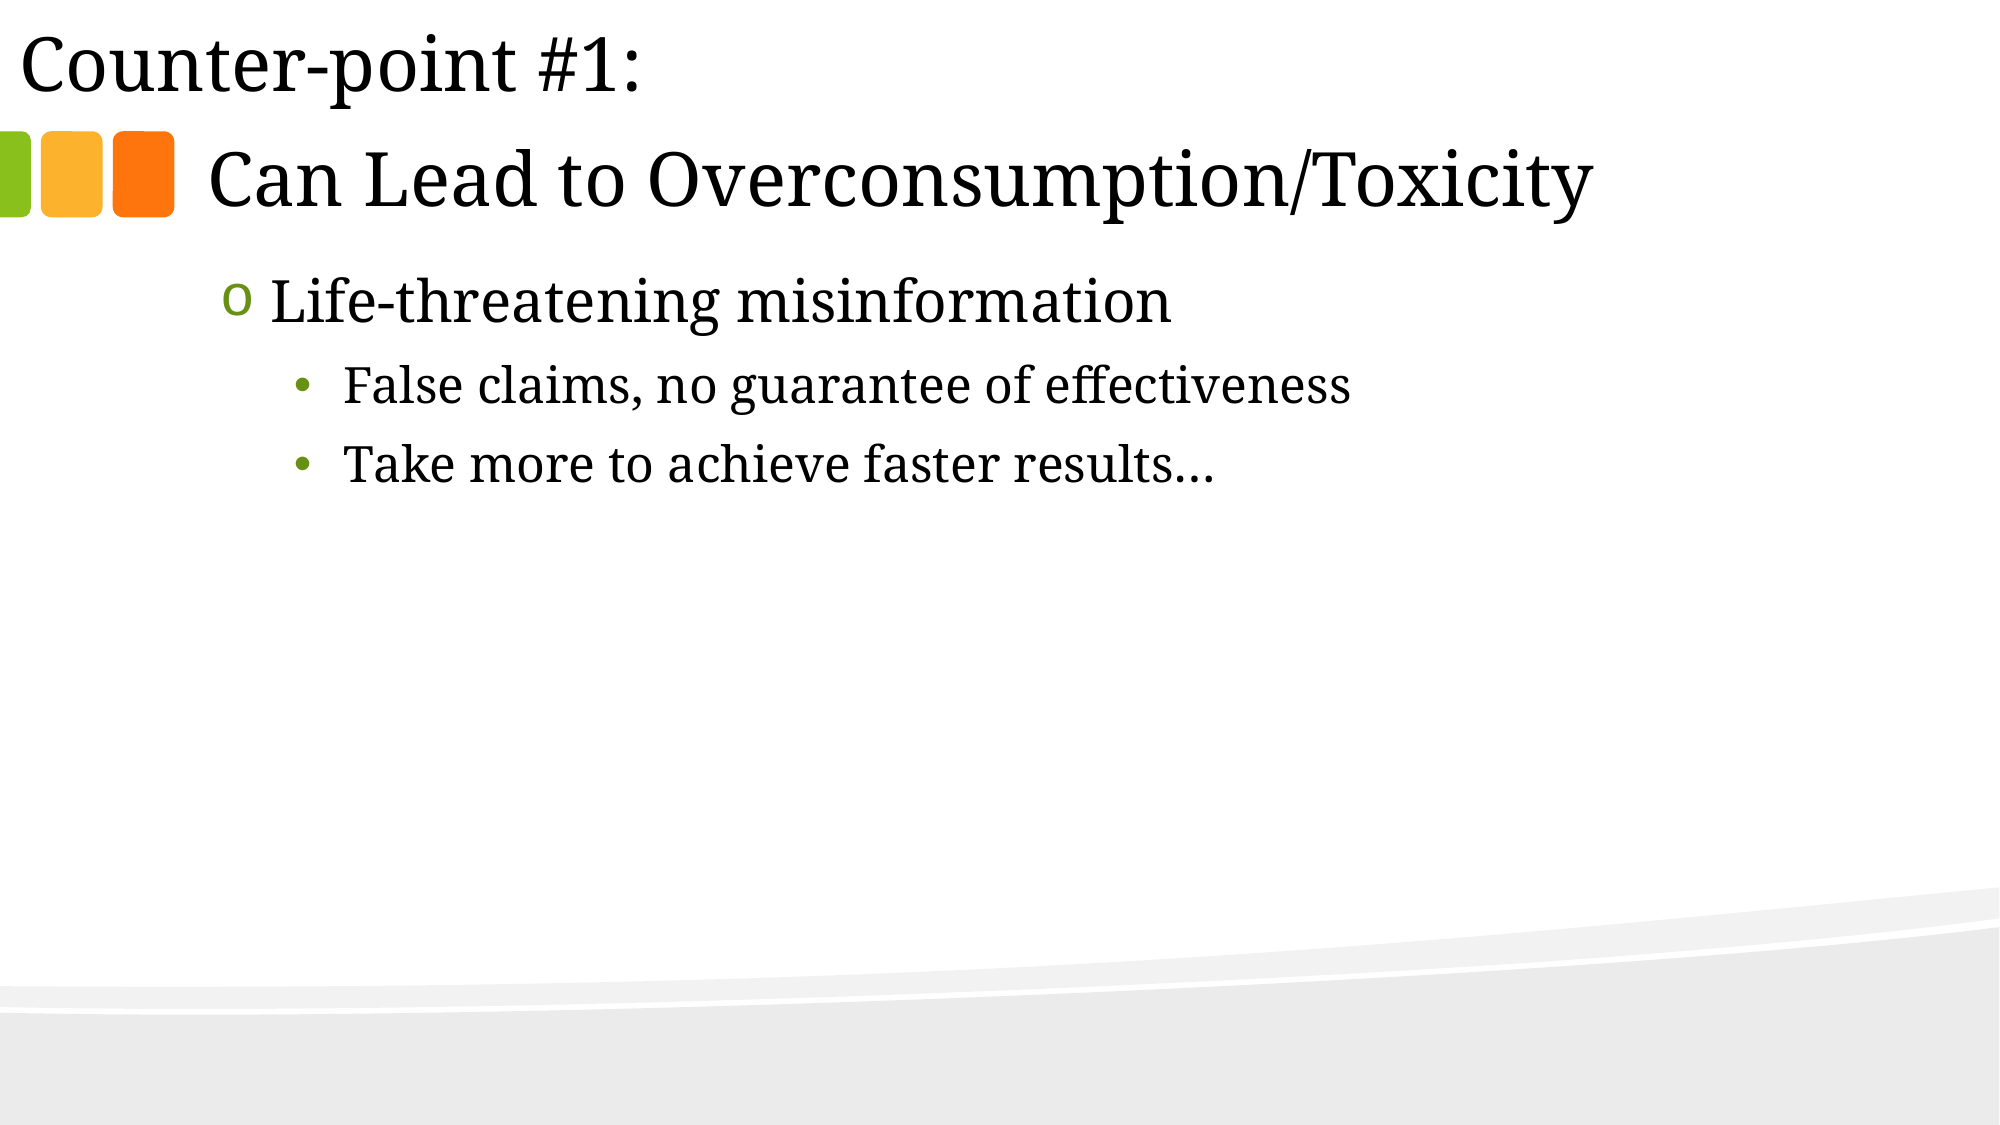

# Counter-point #1:
Can Lead to Overconsumption/Toxicity
Life-threatening misinformation
False claims, no guarantee of effectiveness
Take more to achieve faster results…